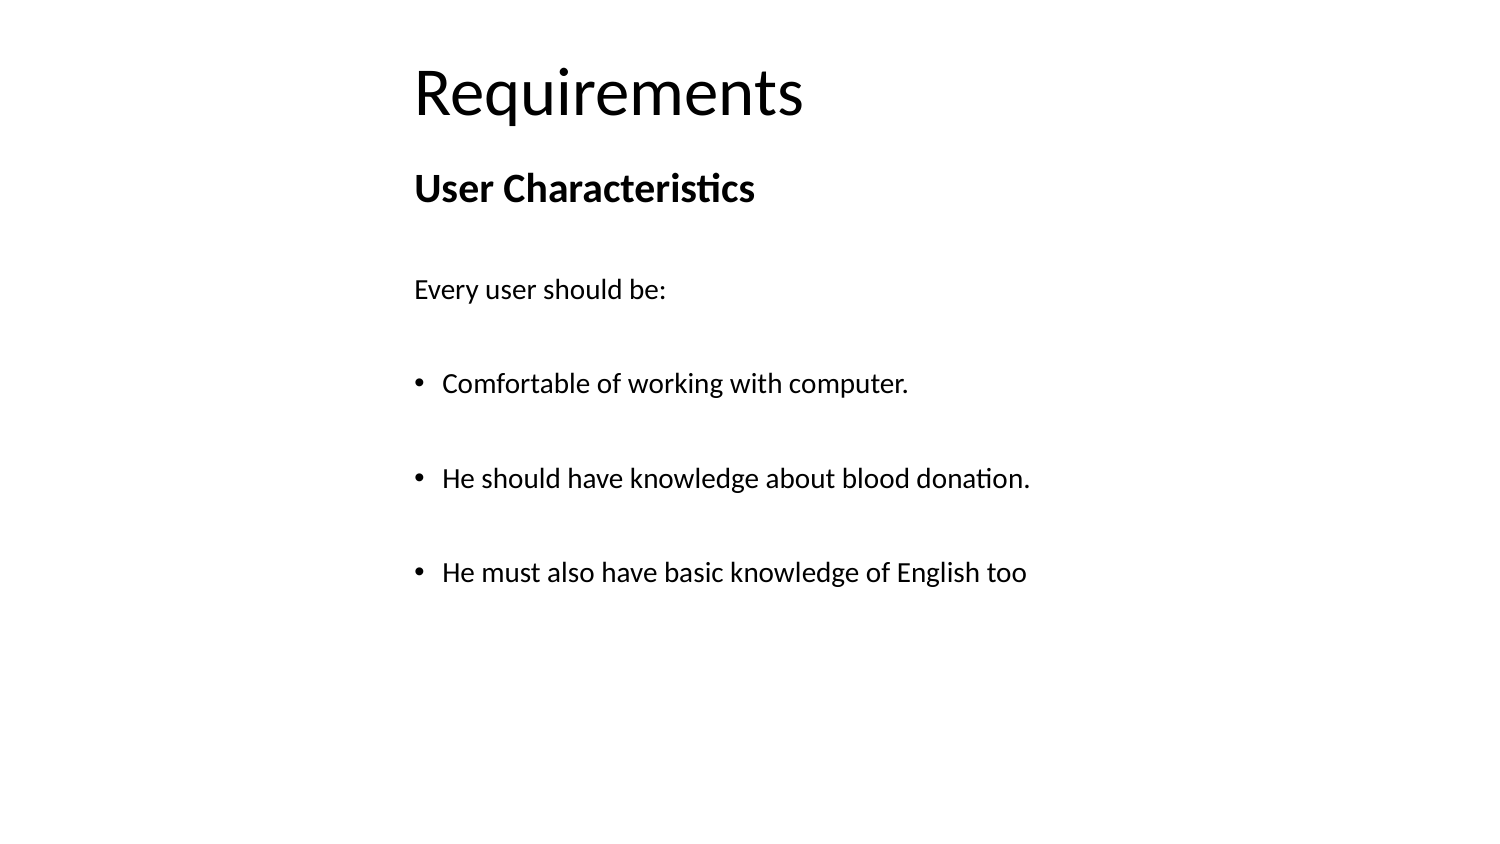

# Requirements
User Characteristics

Every user should be:

Comfortable of working with computer.

He should have knowledge about blood donation.

He must also have basic knowledge of English too